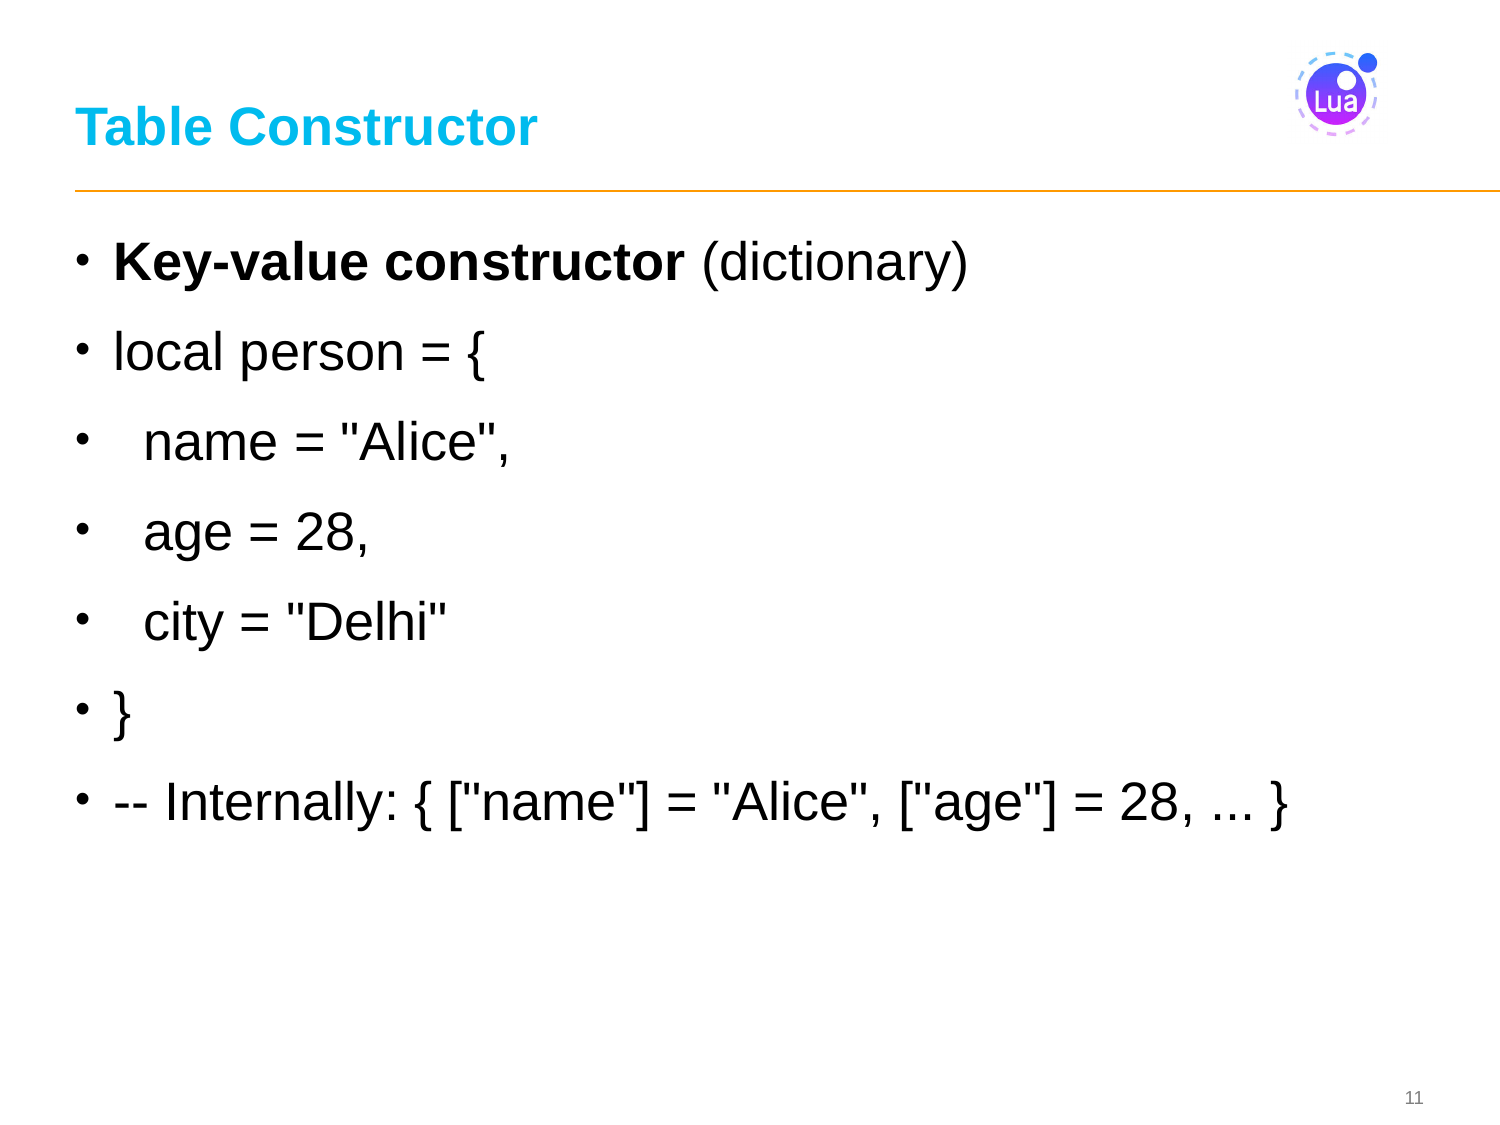

# Table Constructor
Key-value constructor (dictionary)
local person = {
  name = "Alice",
  age = 28,
  city = "Delhi"
}
-- Internally: { ["name"] = "Alice", ["age"] = 28, ... }